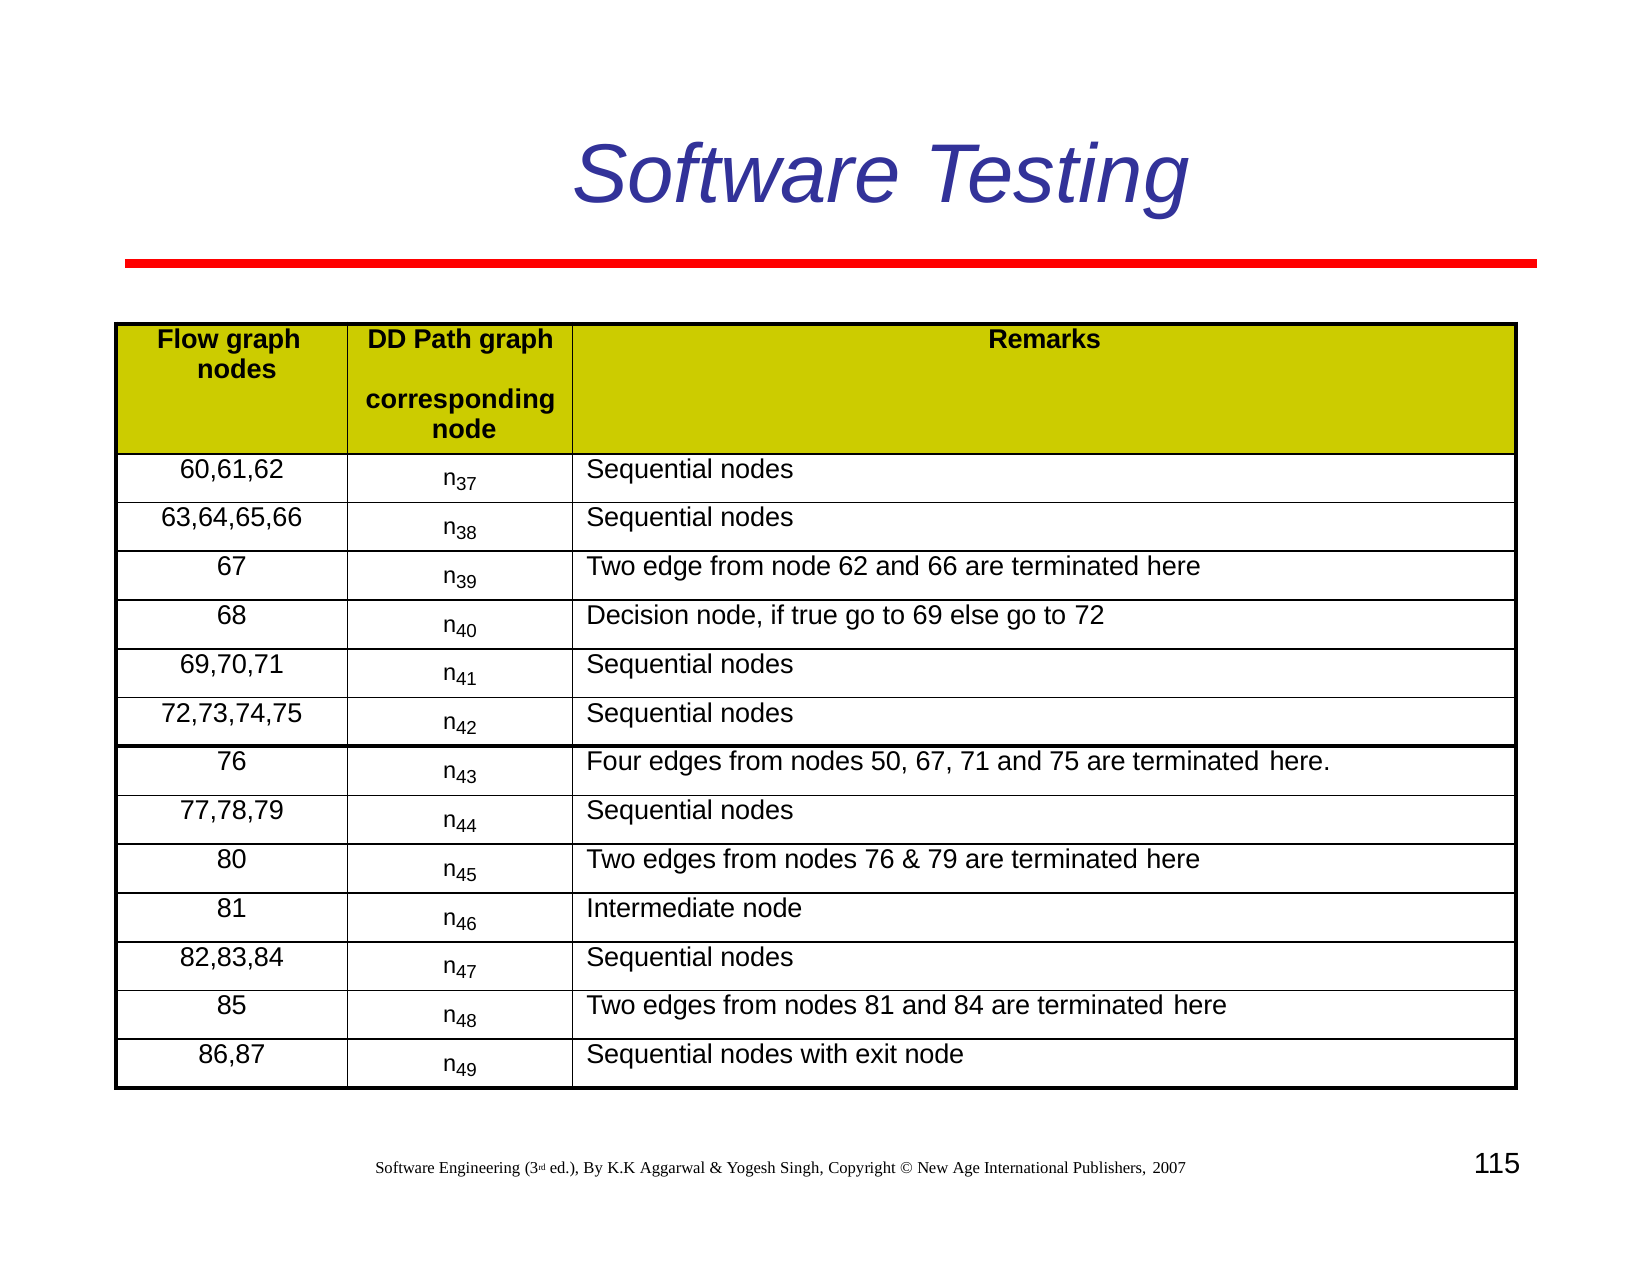

# Software Testing

| Flow graph nodes | DD Path graph corresponding node | Remarks |
| --- | --- | --- |
| 60,61,62 | n37 | Sequential nodes |
| 63,64,65,66 | n38 | Sequential nodes |
| 67 | n39 | Two edge from node 62 and 66 are terminated here |
| 68 | n40 | Decision node, if true go to 69 else go to 72 |
| 69,70,71 | n41 | Sequential nodes |
| 72,73,74,75 | n42 | Sequential nodes |
| 76 | n43 | Four edges from nodes 50, 67, 71 and 75 are terminated here. |
| 77,78,79 | n44 | Sequential nodes |
| 80 | n45 | Two edges from nodes 76 & 79 are terminated here |
| 81 | n46 | Intermediate node |
| 82,83,84 | n47 | Sequential nodes |
| 85 | n48 | Two edges from nodes 81 and 84 are terminated here |
| 86,87 | n49 | Sequential nodes with exit node |
115
Software Engineering (3rd  ed.), By K.K Aggarwal & Yogesh Singh, Copyright © New Age International Publishers, 2007